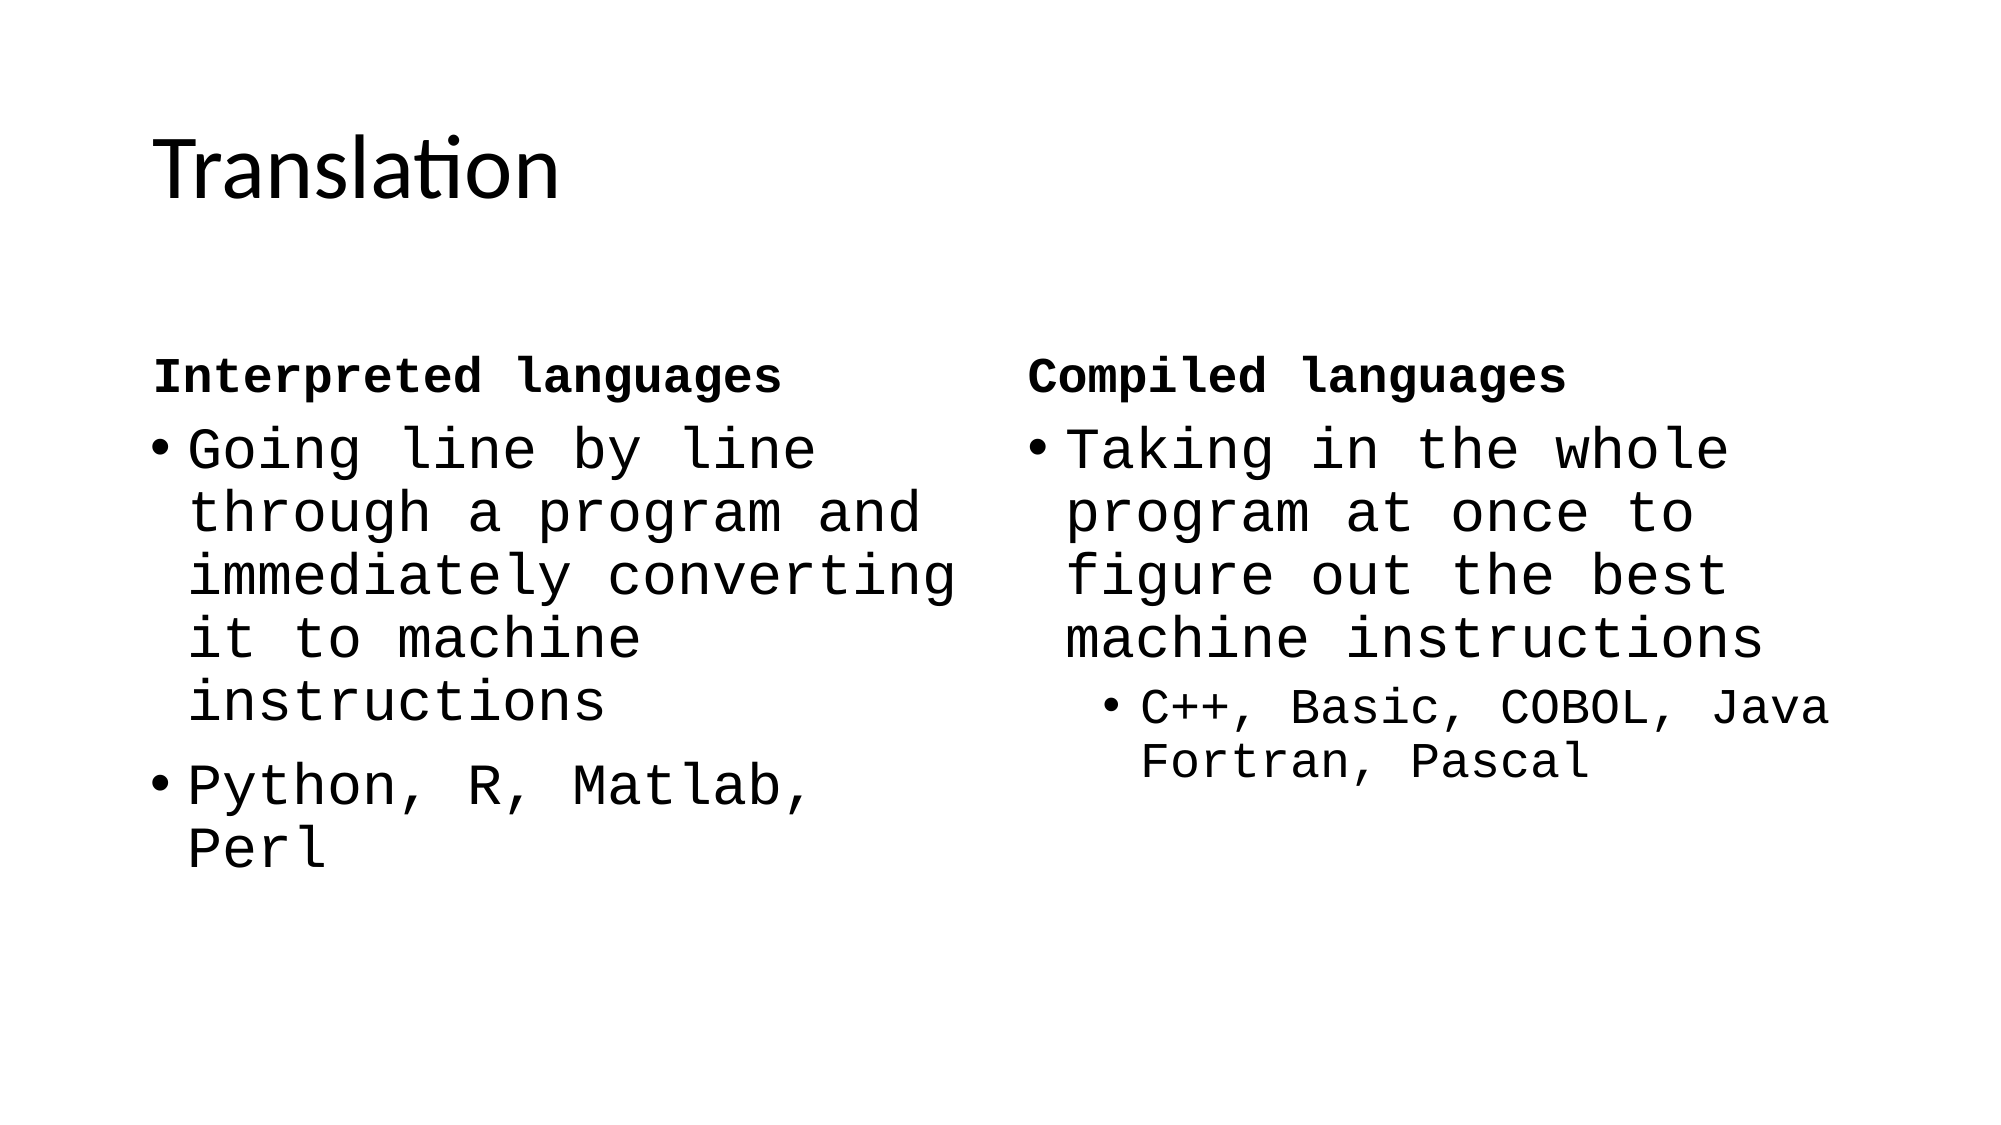

# Translation
Interpreted languages
Compiled languages
Going line by line through a program and immediately converting it to machine instructions
Python, R, Matlab, Perl
Taking in the whole program at once to figure out the best machine instructions
C++, Basic, COBOL, Java Fortran, Pascal